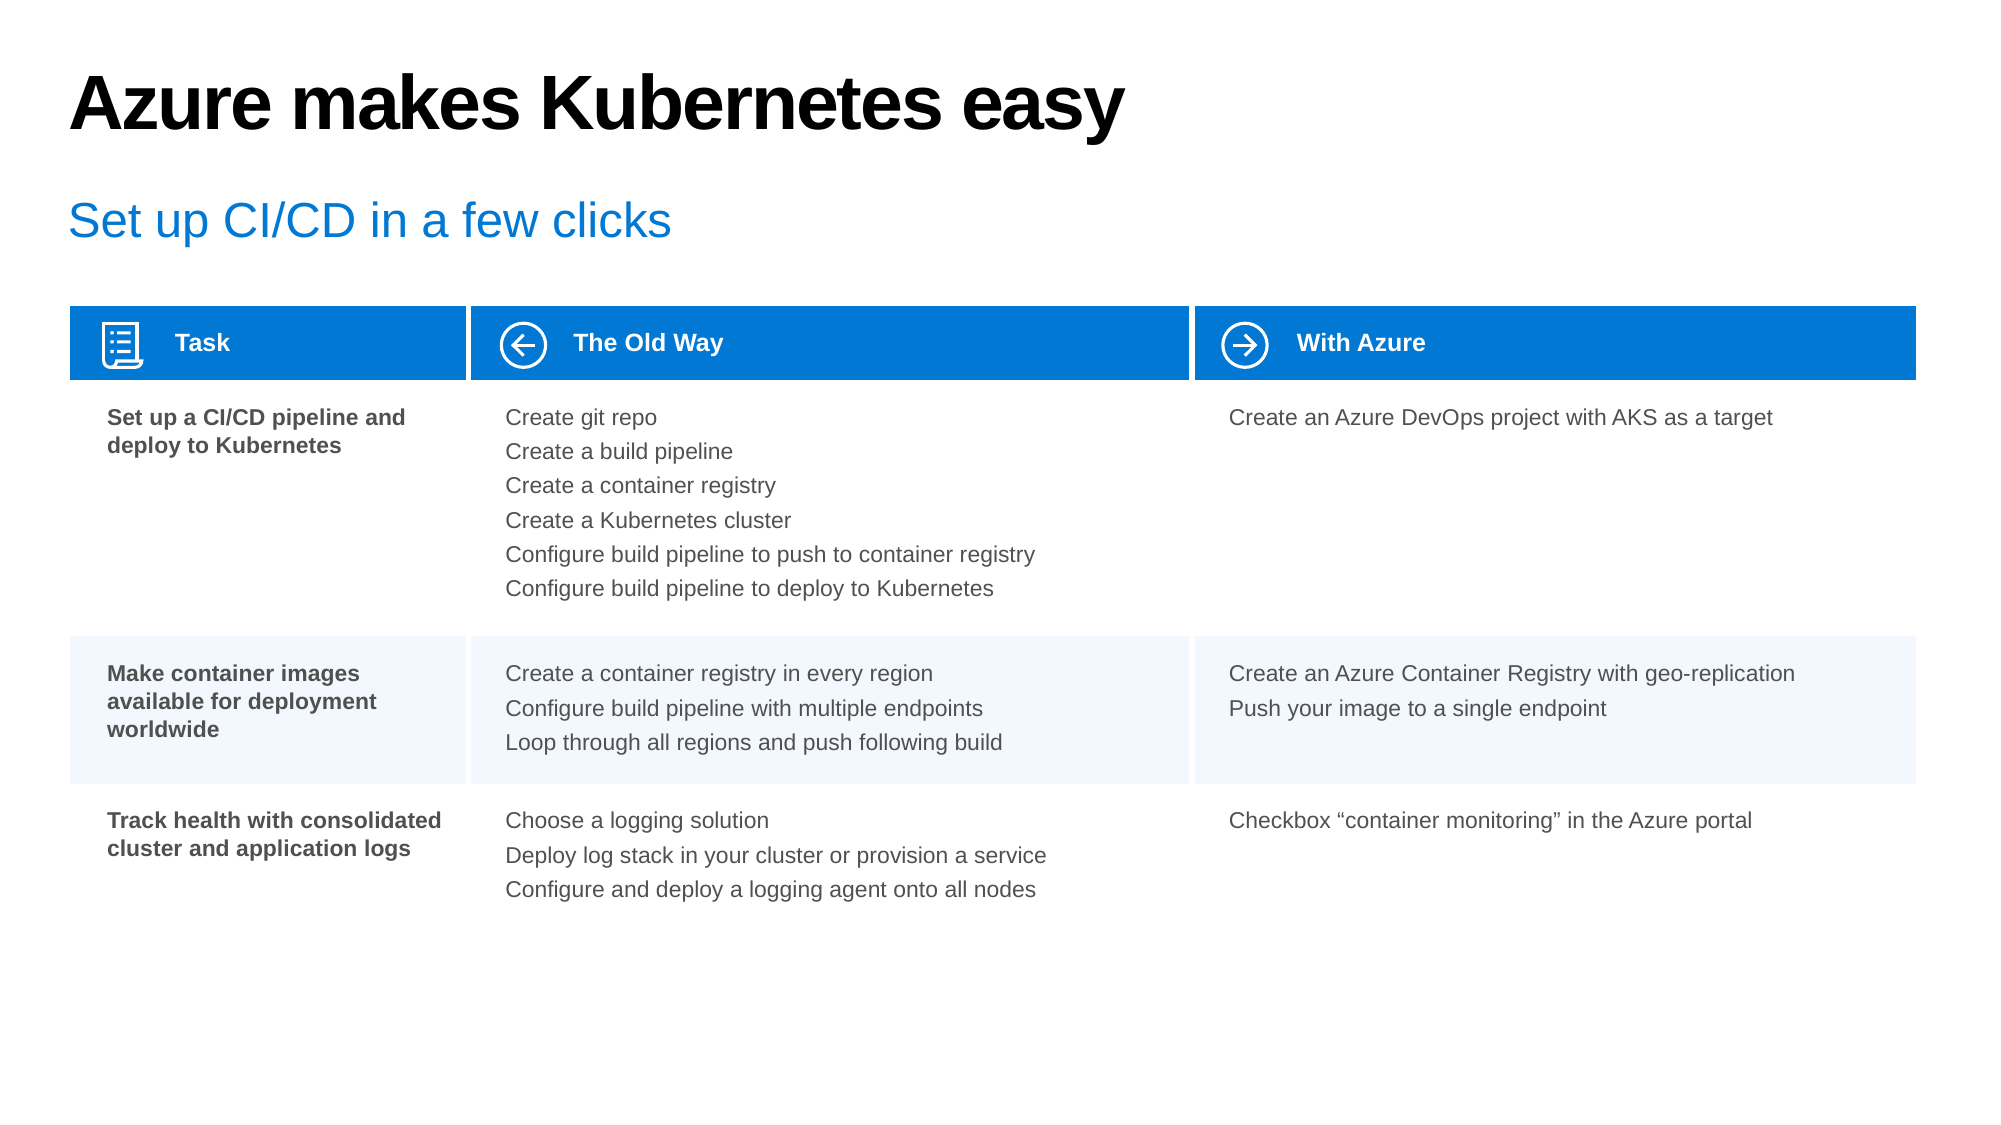

# Azure makes Kubernetes easy
Set up CI/CD in a few clicks
| Task | The Old Way | With Azure |
| --- | --- | --- |
| Set up a CI/CD pipeline and deploy to Kubernetes | Create git repo Create a build pipeline Create a container registry Create a Kubernetes cluster Configure build pipeline to push to container registry Configure build pipeline to deploy to Kubernetes | Create an Azure DevOps project with AKS as a target |
| Make container images available for deployment worldwide | Create a container registry in every region Configure build pipeline with multiple endpoints Loop through all regions and push following build | Create an Azure Container Registry with geo-replication Push your image to a single endpoint |
| Track health with consolidated cluster and application logs | Choose a logging solution Deploy log stack in your cluster or provision a service Configure and deploy a logging agent onto all nodes | Checkbox “container monitoring” in the Azure portal |